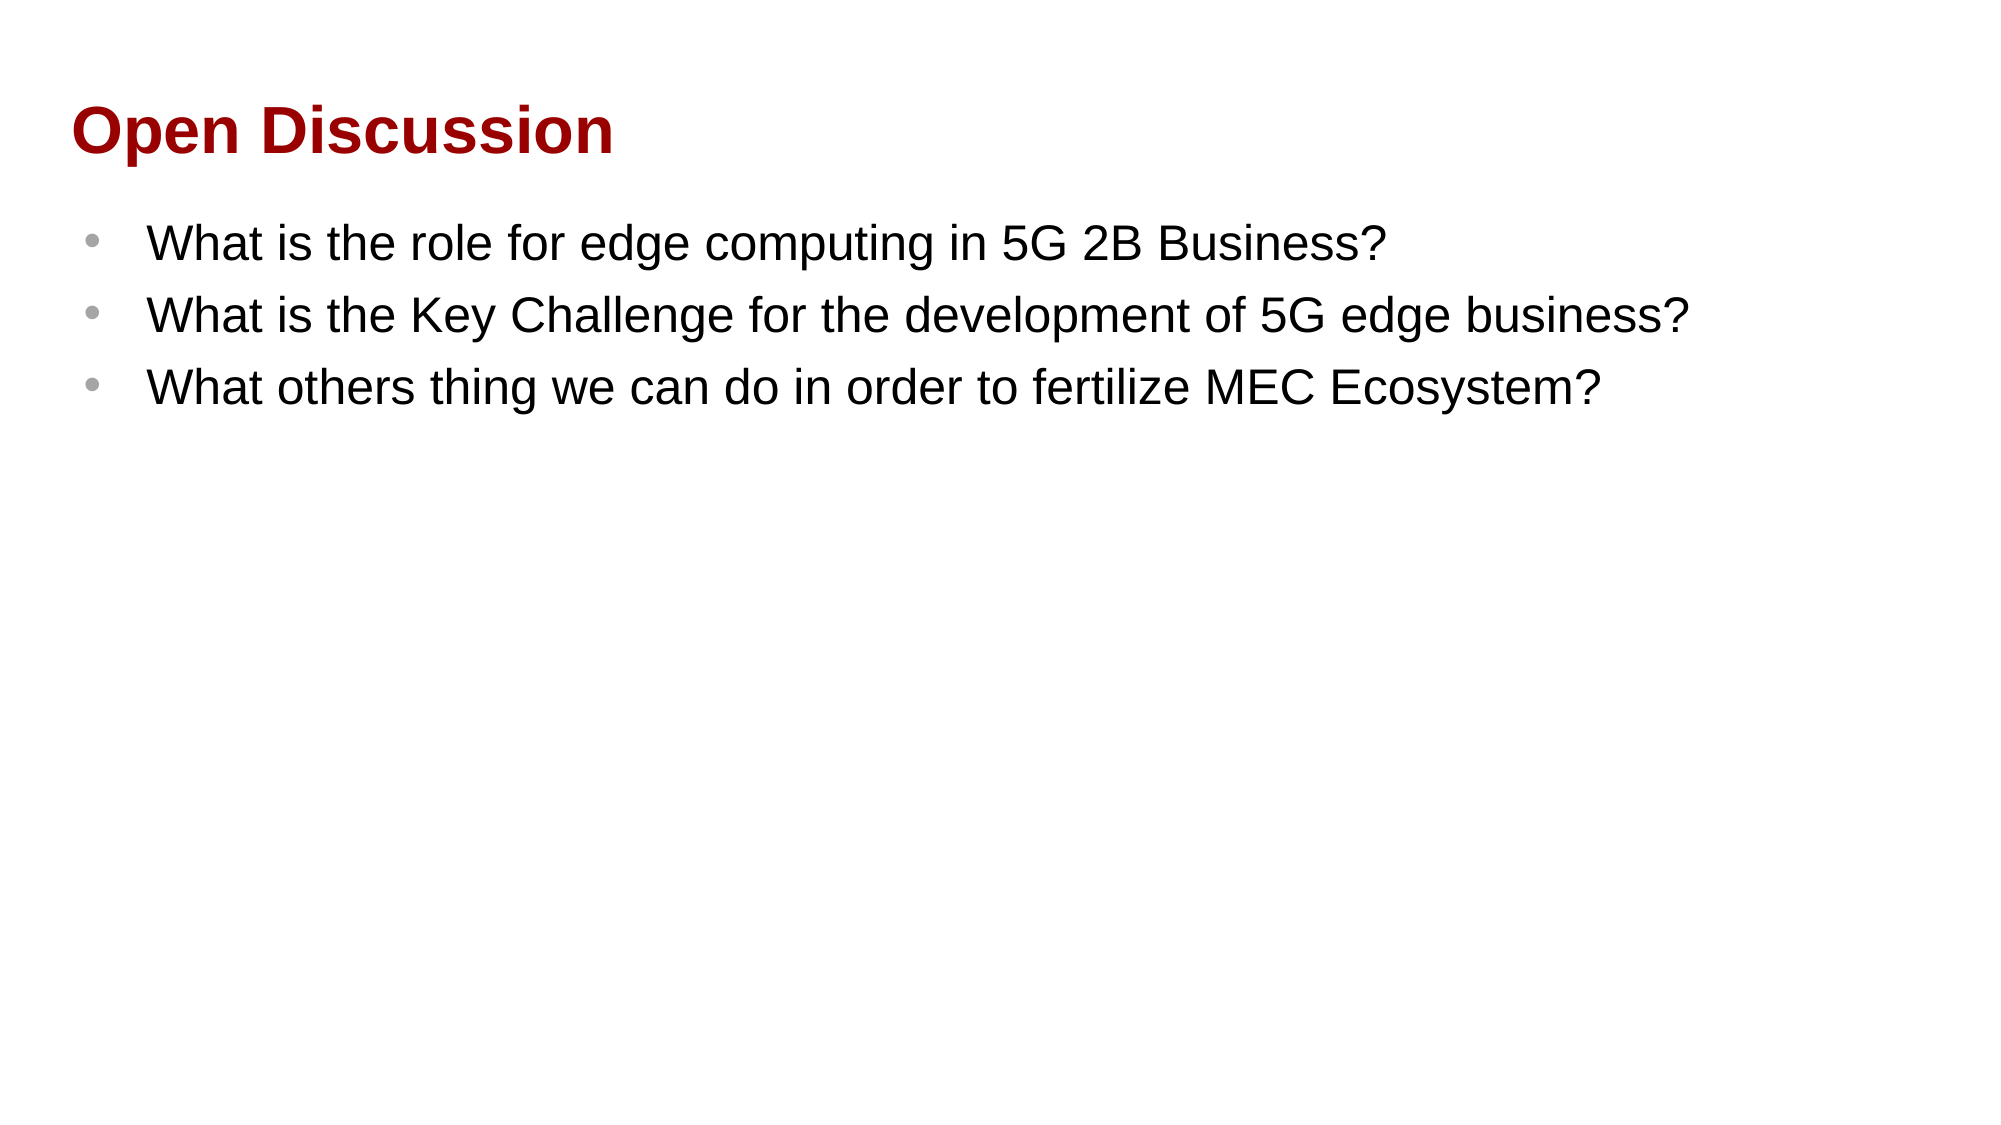

# Open Discussion
What is the role for edge computing in 5G 2B Business?
What is the Key Challenge for the development of 5G edge business?
What others thing we can do in order to fertilize MEC Ecosystem?